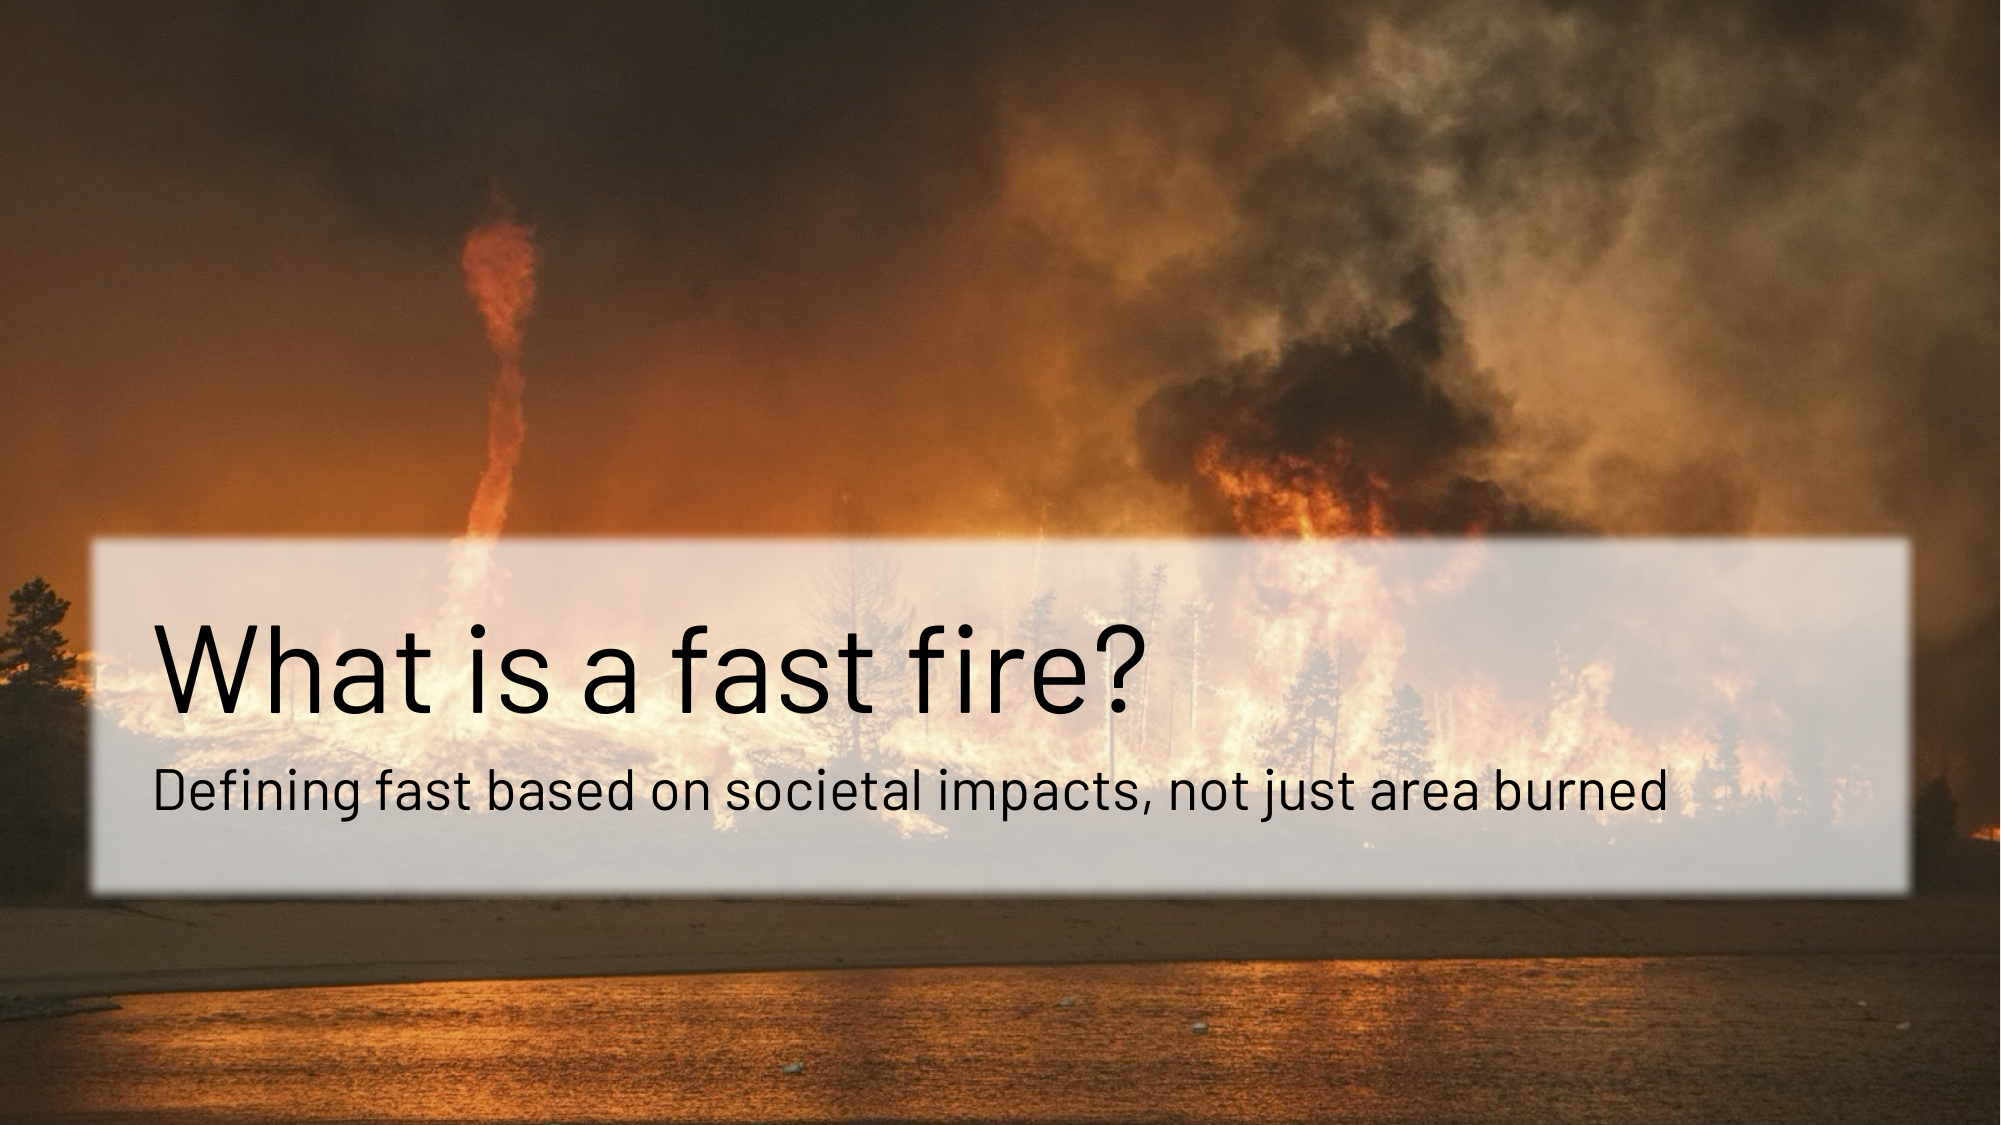

# What is a fast fire?

Defining fast based on societal impacts, not just area burned